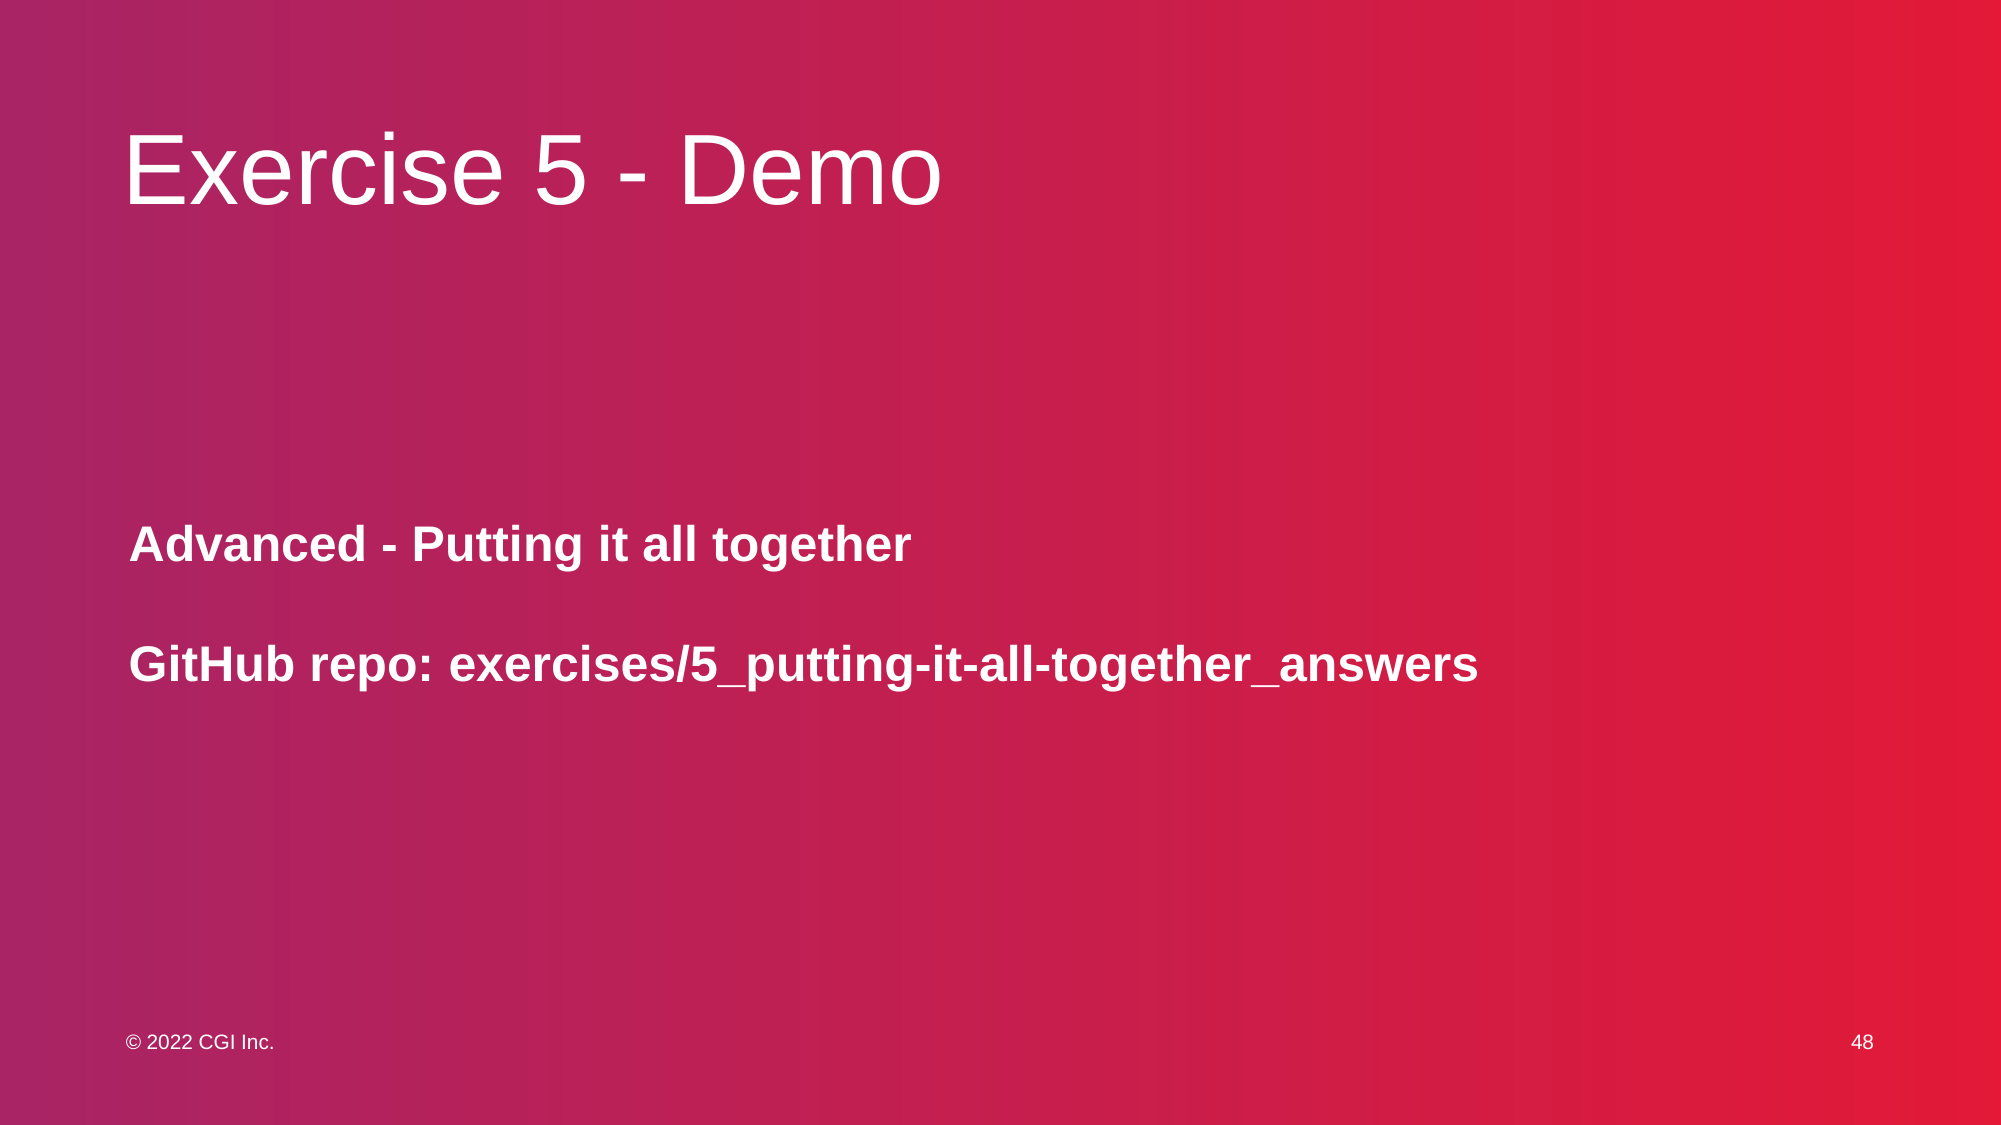

# Exercise 5 - Demo
Advanced - Putting it all together

GitHub repo: exercises/5_putting-it-all-together_answers
48